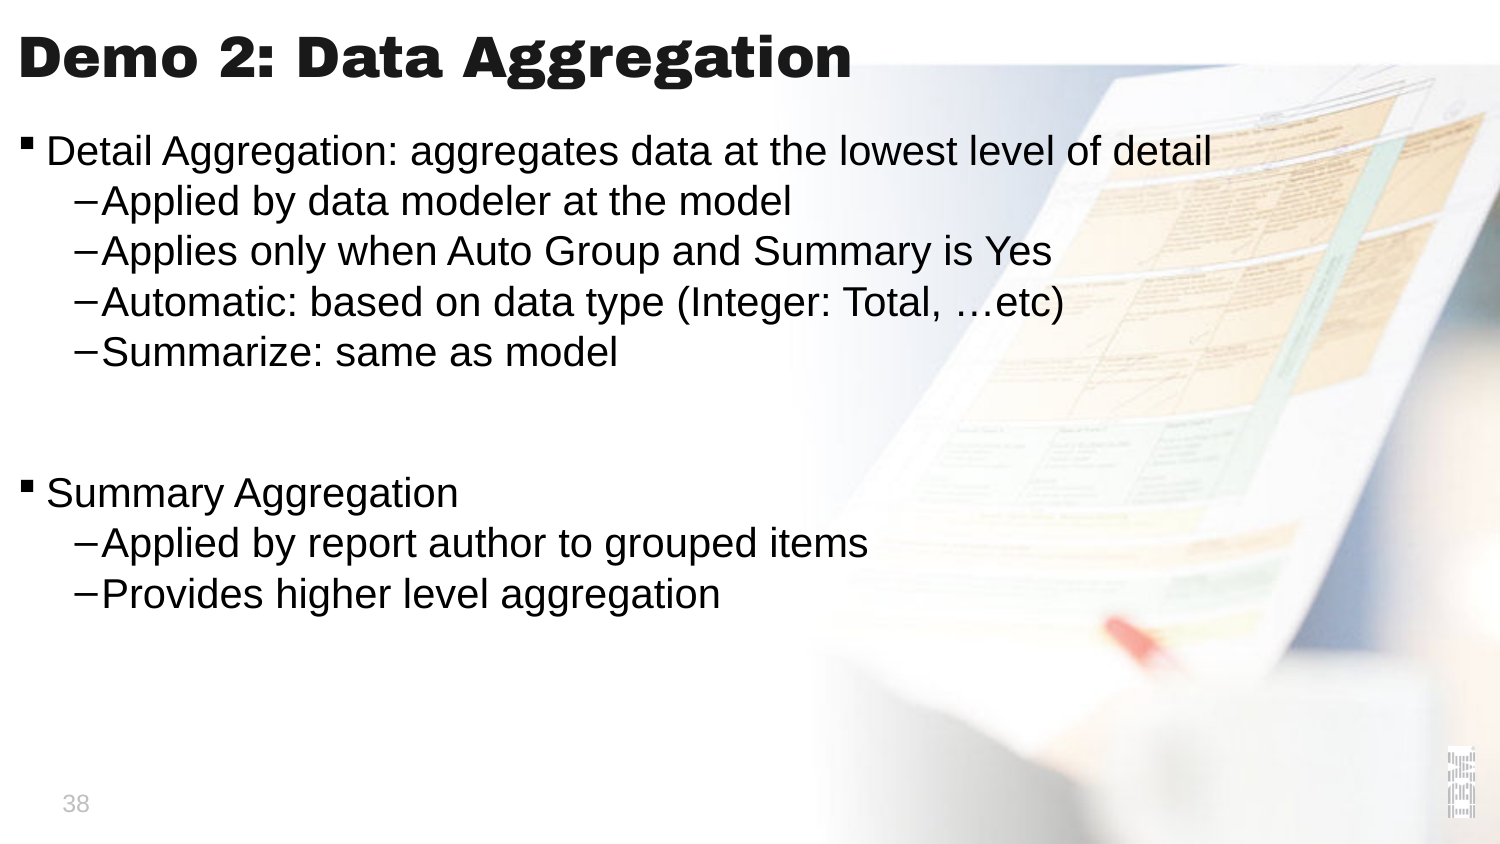

# Demo 2: Data Aggregation
Detail Aggregation: aggregates data at the lowest level of detail
Applied by data modeler at the model
Applies only when Auto Group and Summary is Yes
Automatic: based on data type (Integer: Total, …etc)
Summarize: same as model

Summary Aggregation
Applied by report author to grouped items
Provides higher level aggregation
38